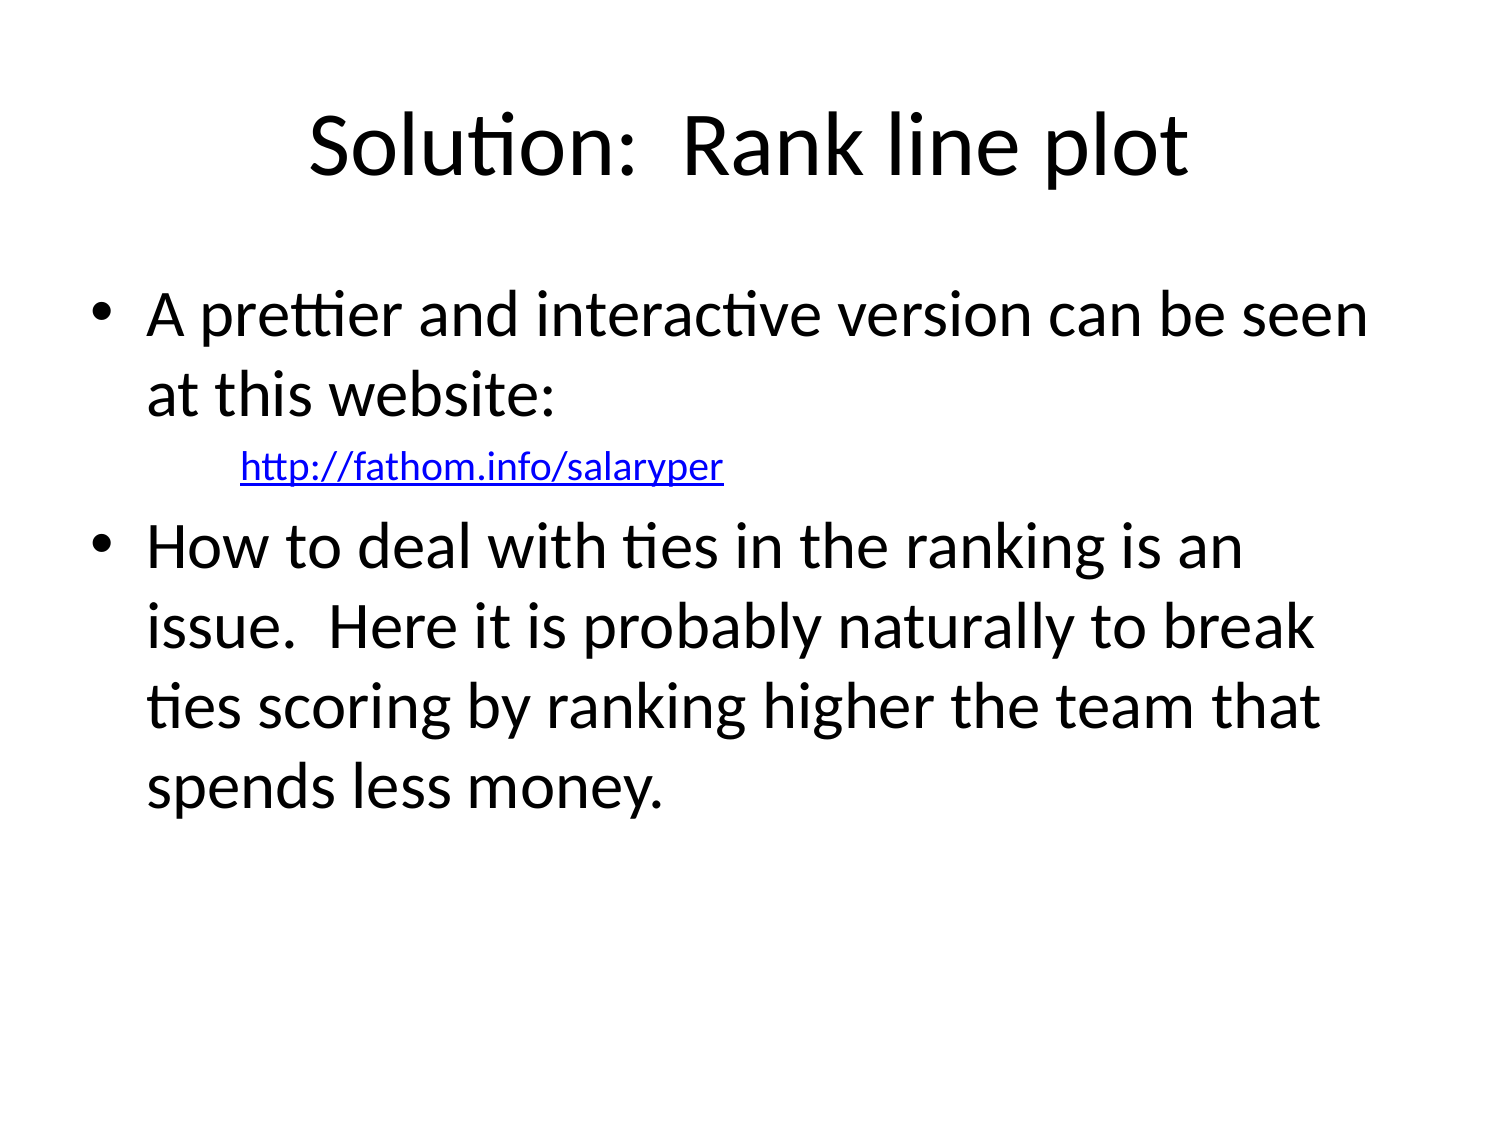

# Solution:  Rank line plot
A prettier and interactive version can be seen at this website:
	http://fathom.info/salaryper
How to deal with ties in the ranking is an issue.  Here it is probably naturally to break ties scoring by ranking higher the team that spends less money.